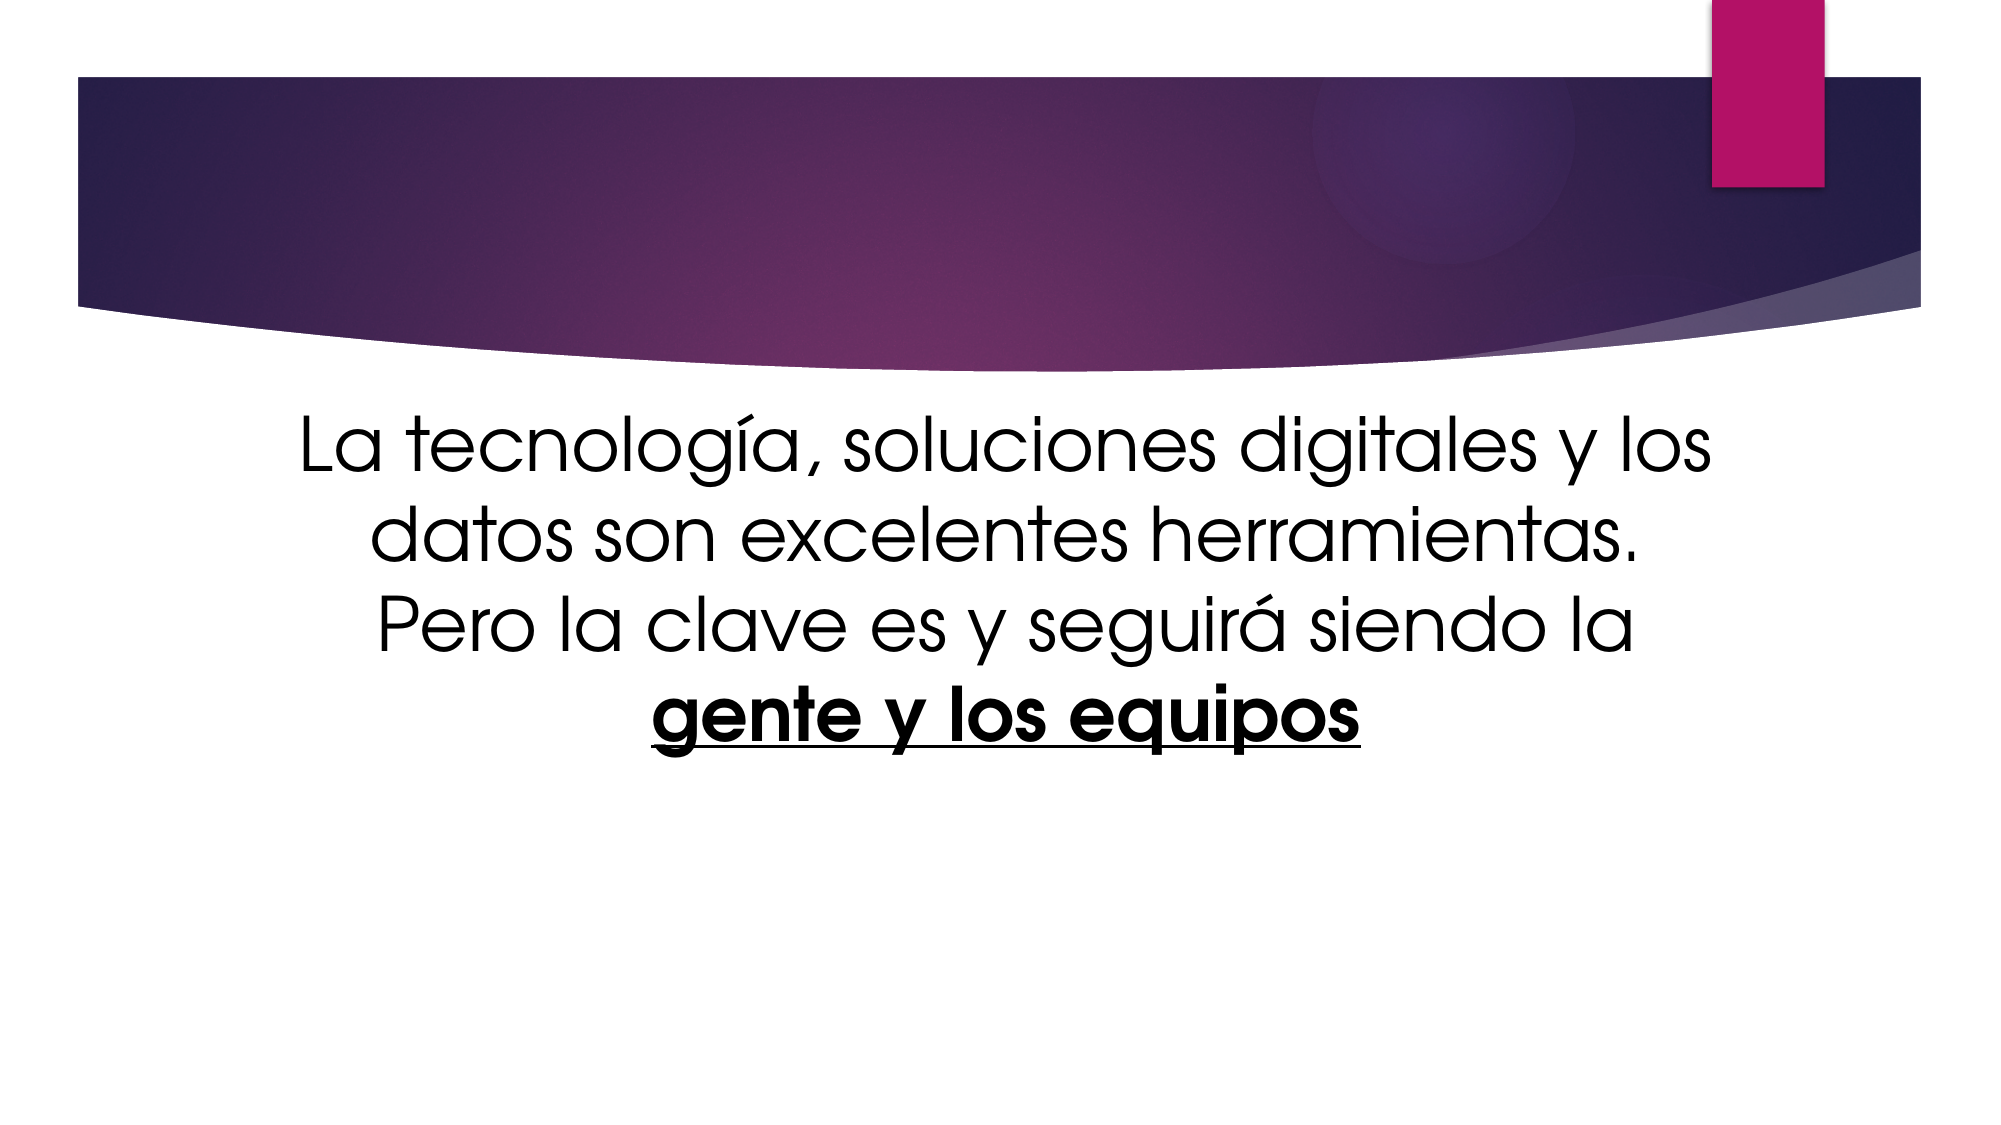

# La tecnología, soluciones digitales y los datos son excelentes herramientas. Pero la clave es y seguirá siendo la gente y los equipos